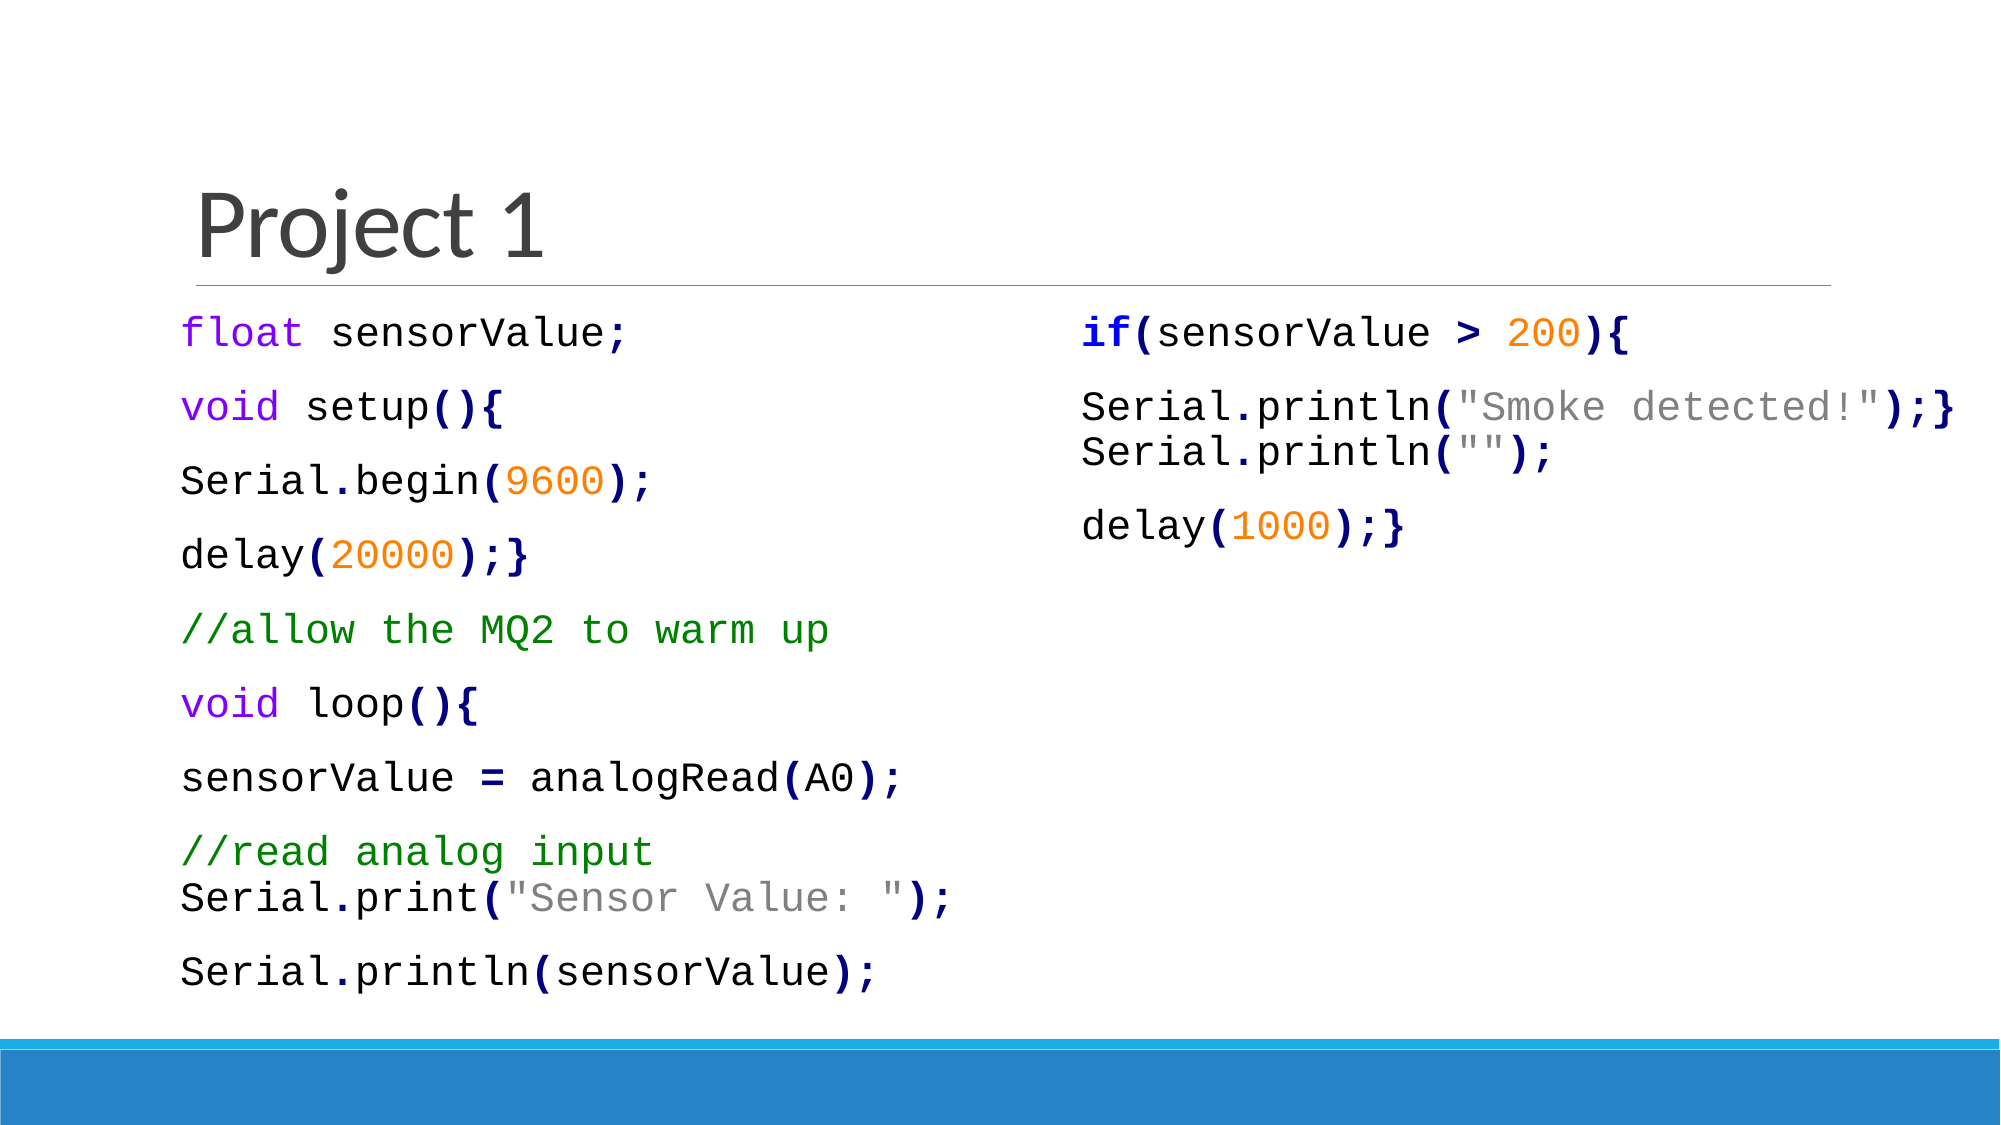

# Project 1
float sensorValue;
void setup(){
Serial.begin(9600);
delay(20000);}
//allow the MQ2 to warm up
void loop(){
sensorValue = analogRead(A0);
//read analog input Serial.print("Sensor Value: ");
Serial.println(sensorValue);
if(sensorValue > 200){
Serial.println("Smoke detected!");} Serial.println("");
delay(1000);}